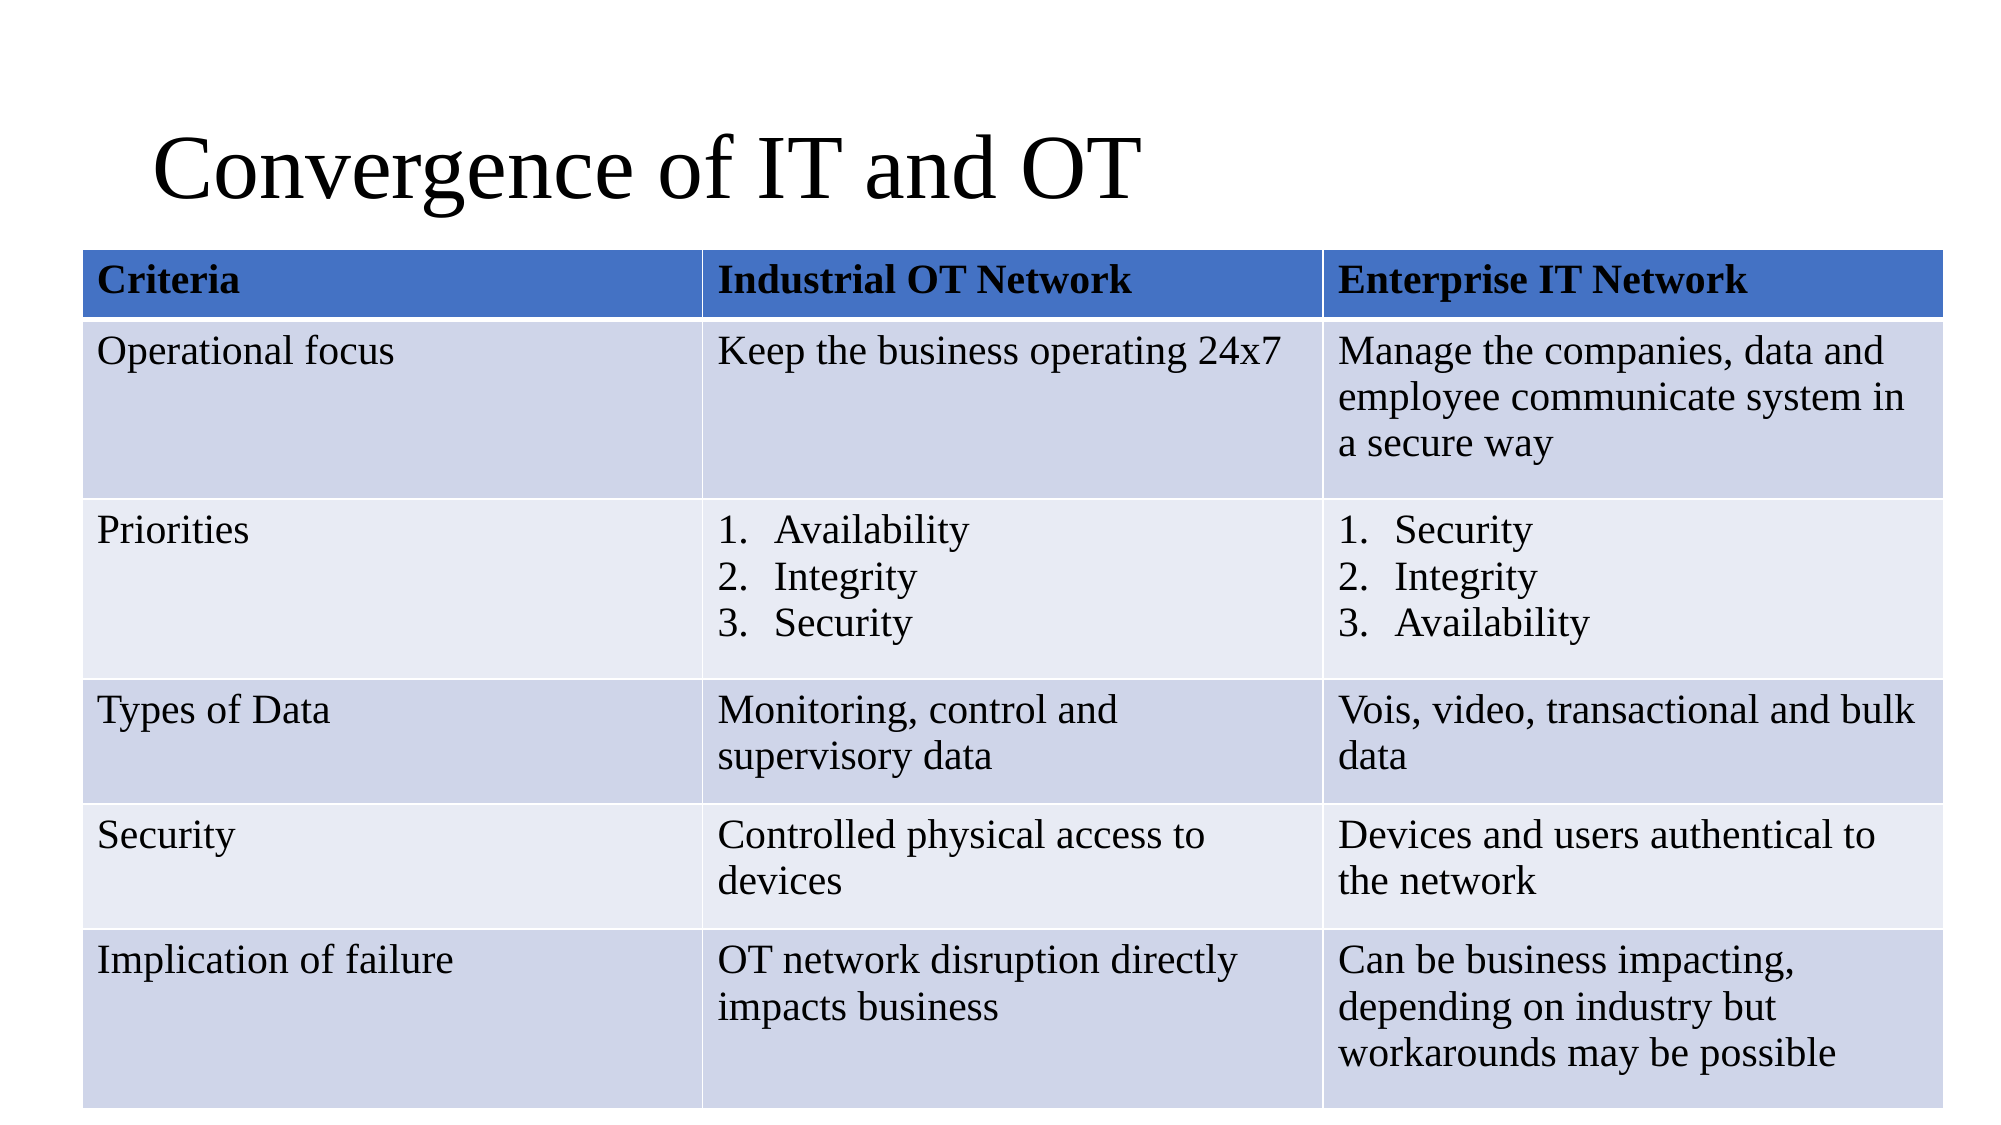

# Convergence of IT and OT
| Criteria | Industrial OT Network | Enterprise IT Network |
| --- | --- | --- |
| Operational focus | Keep the business operating 24x7 | Manage the companies, data and employee communicate system in a secure way |
| Priorities | Availability Integrity Security | Security Integrity Availability |
| Types of Data | Monitoring, control and supervisory data | Vois, video, transactional and bulk data |
| Security | Controlled physical access to devices | Devices and users authentical to the network |
| Implication of failure | OT network disruption directly impacts business | Can be business impacting, depending on industry but workarounds may be possible |